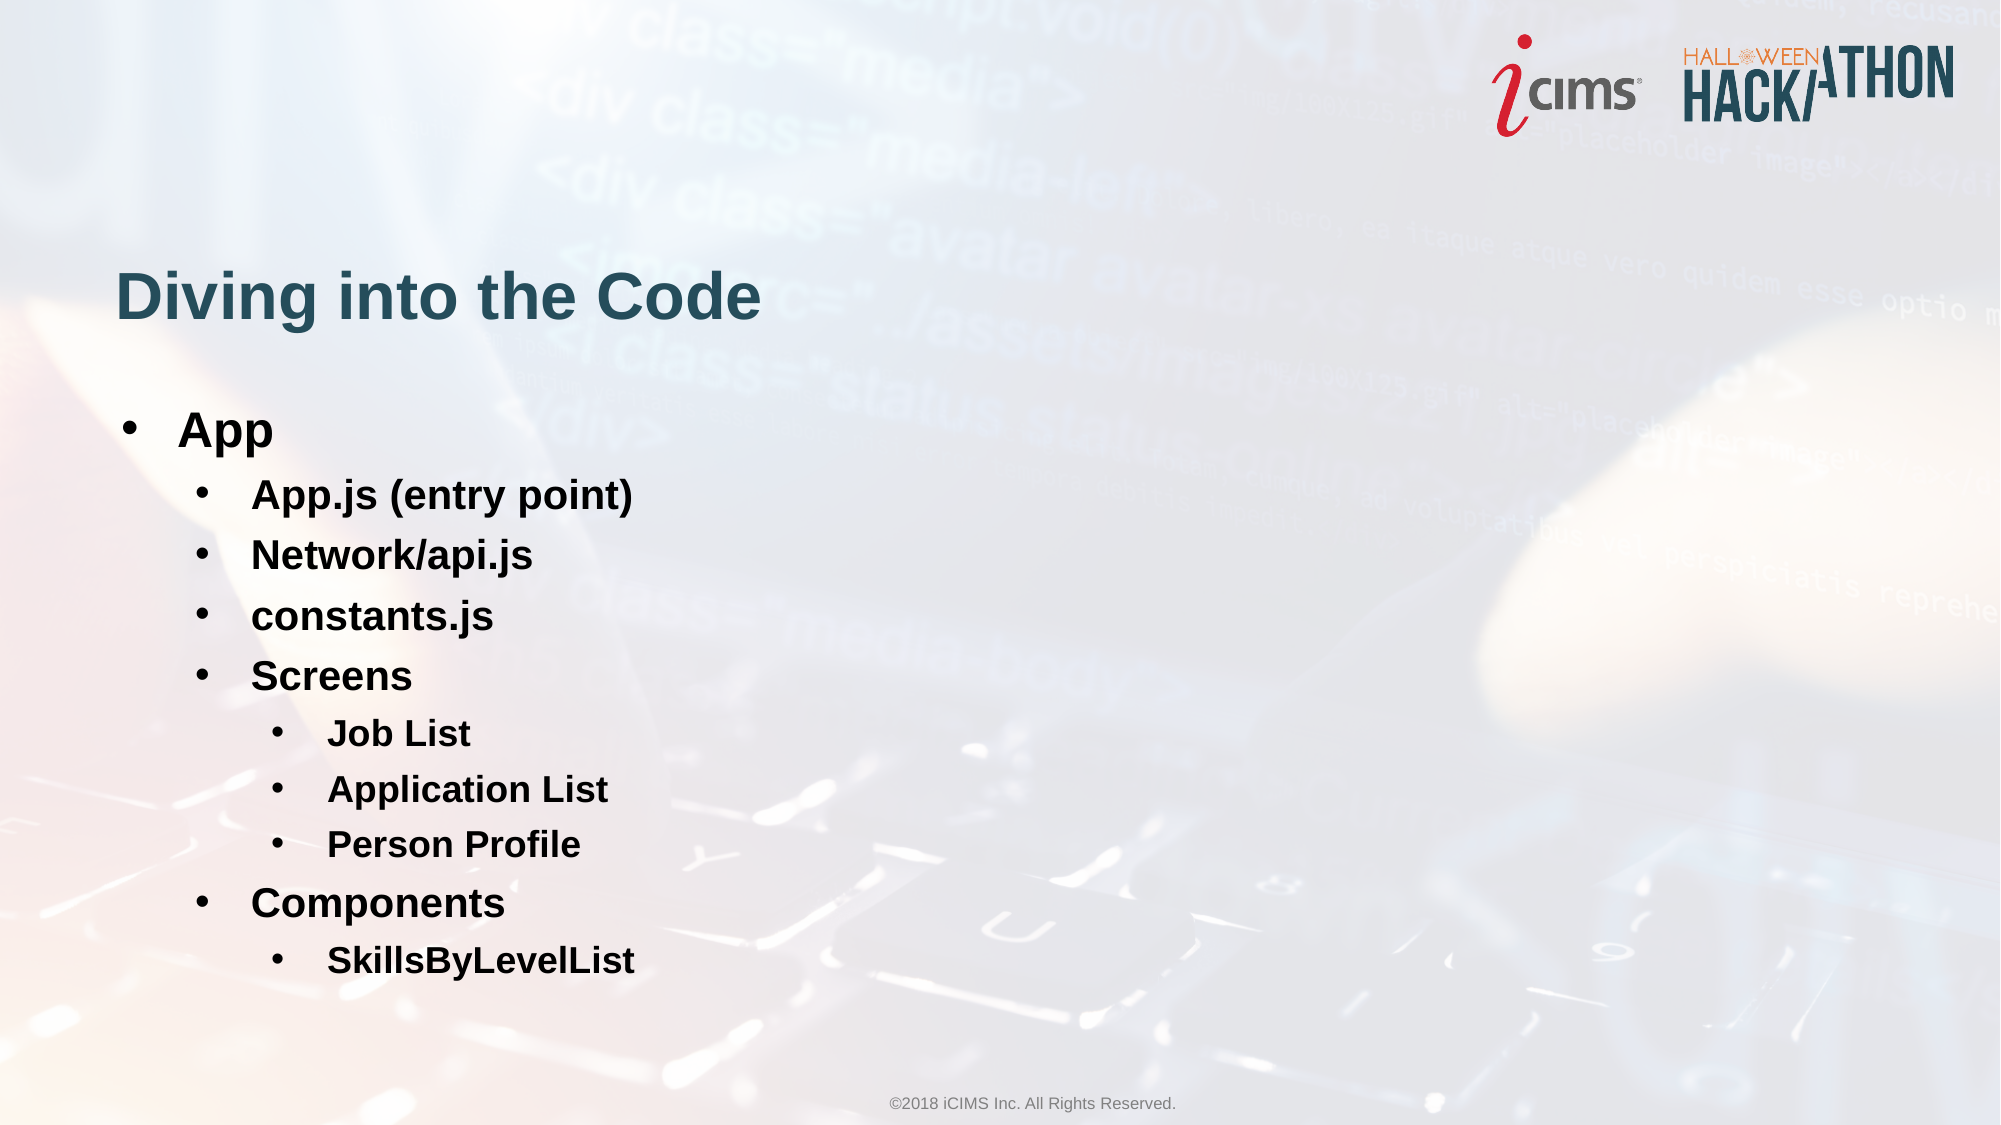

# Diving into the Code
App
App.js (entry point)
Network/api.js
constants.js
Screens
Job List
Application List
Person Profile
Components
SkillsByLevelList